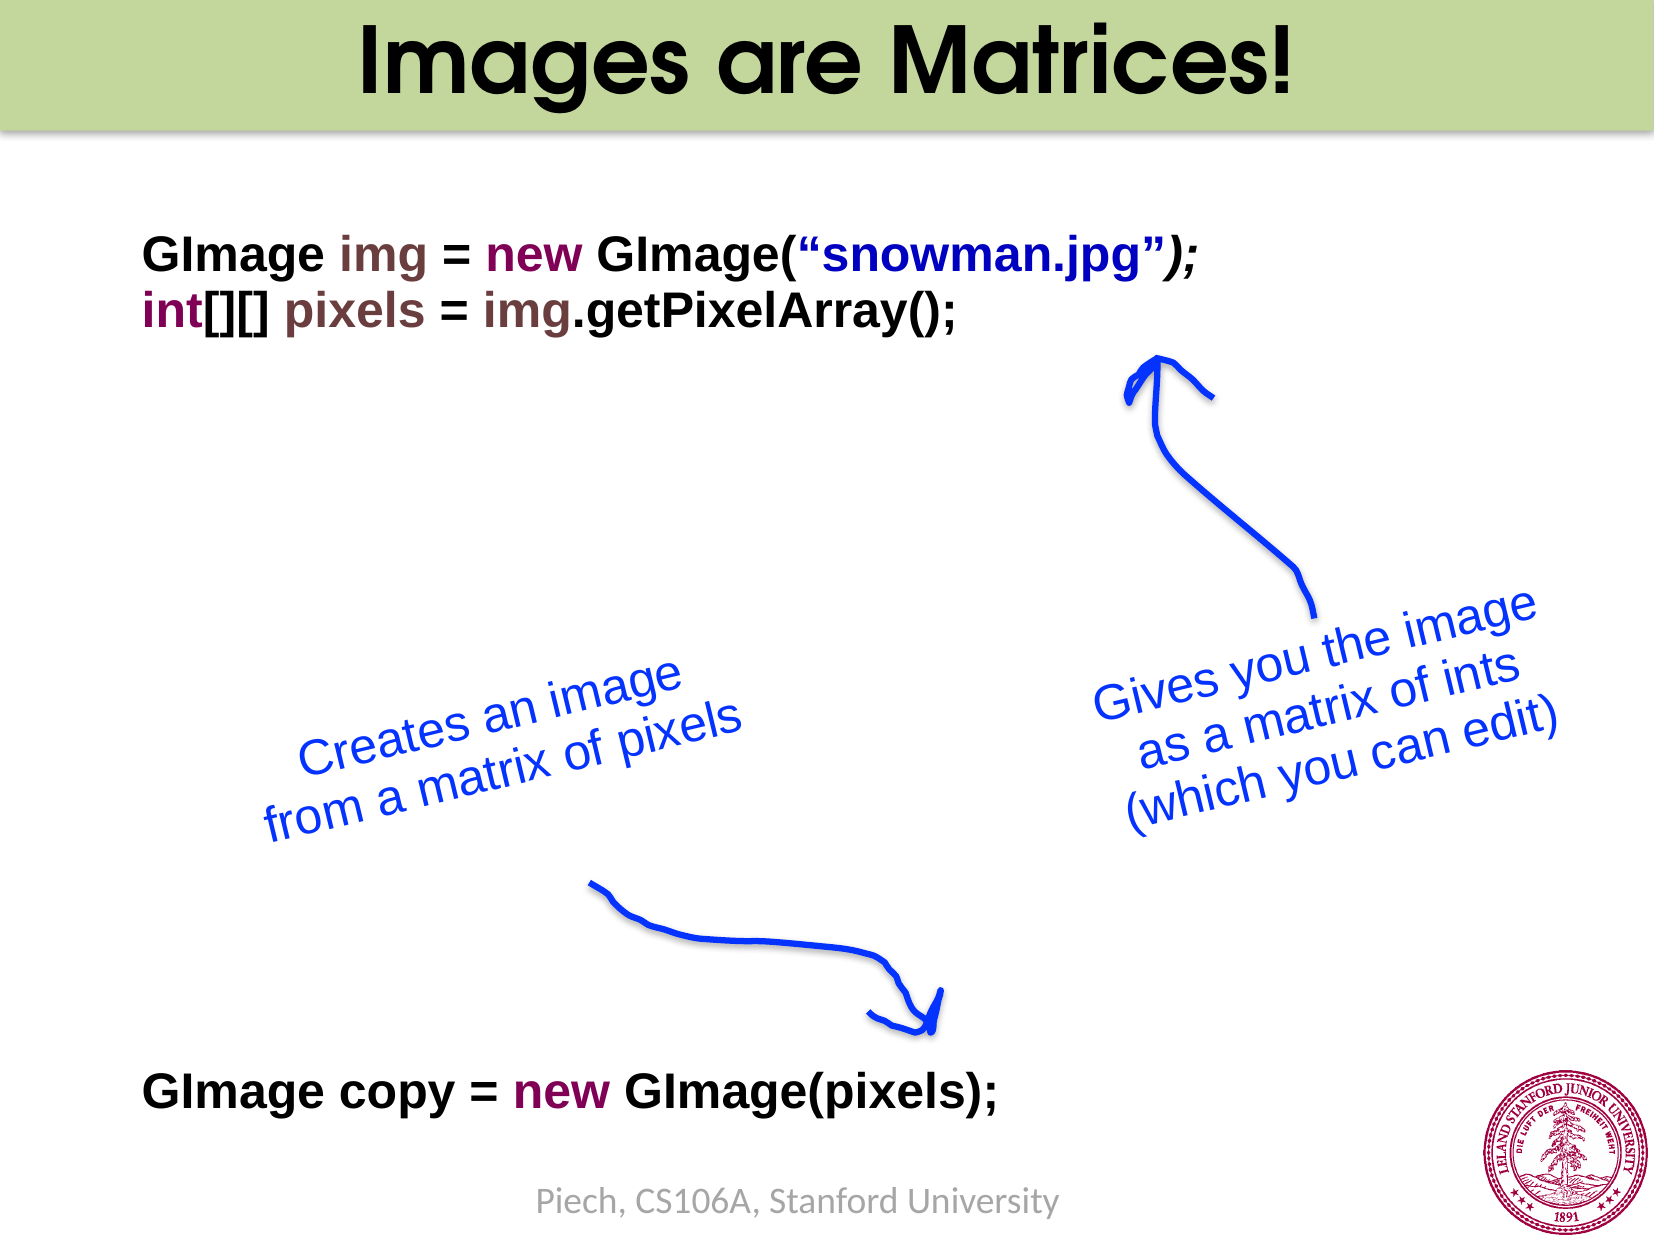

Images are Matrices!
GImage img = new GImage(“snowman.jpg”);
int[][] pixels = img.getPixelArray();

GImage copy = new GImage(pixels);

Gives you the image as a matrix of ints (which you can edit)
Creates an image from a matrix of pixels